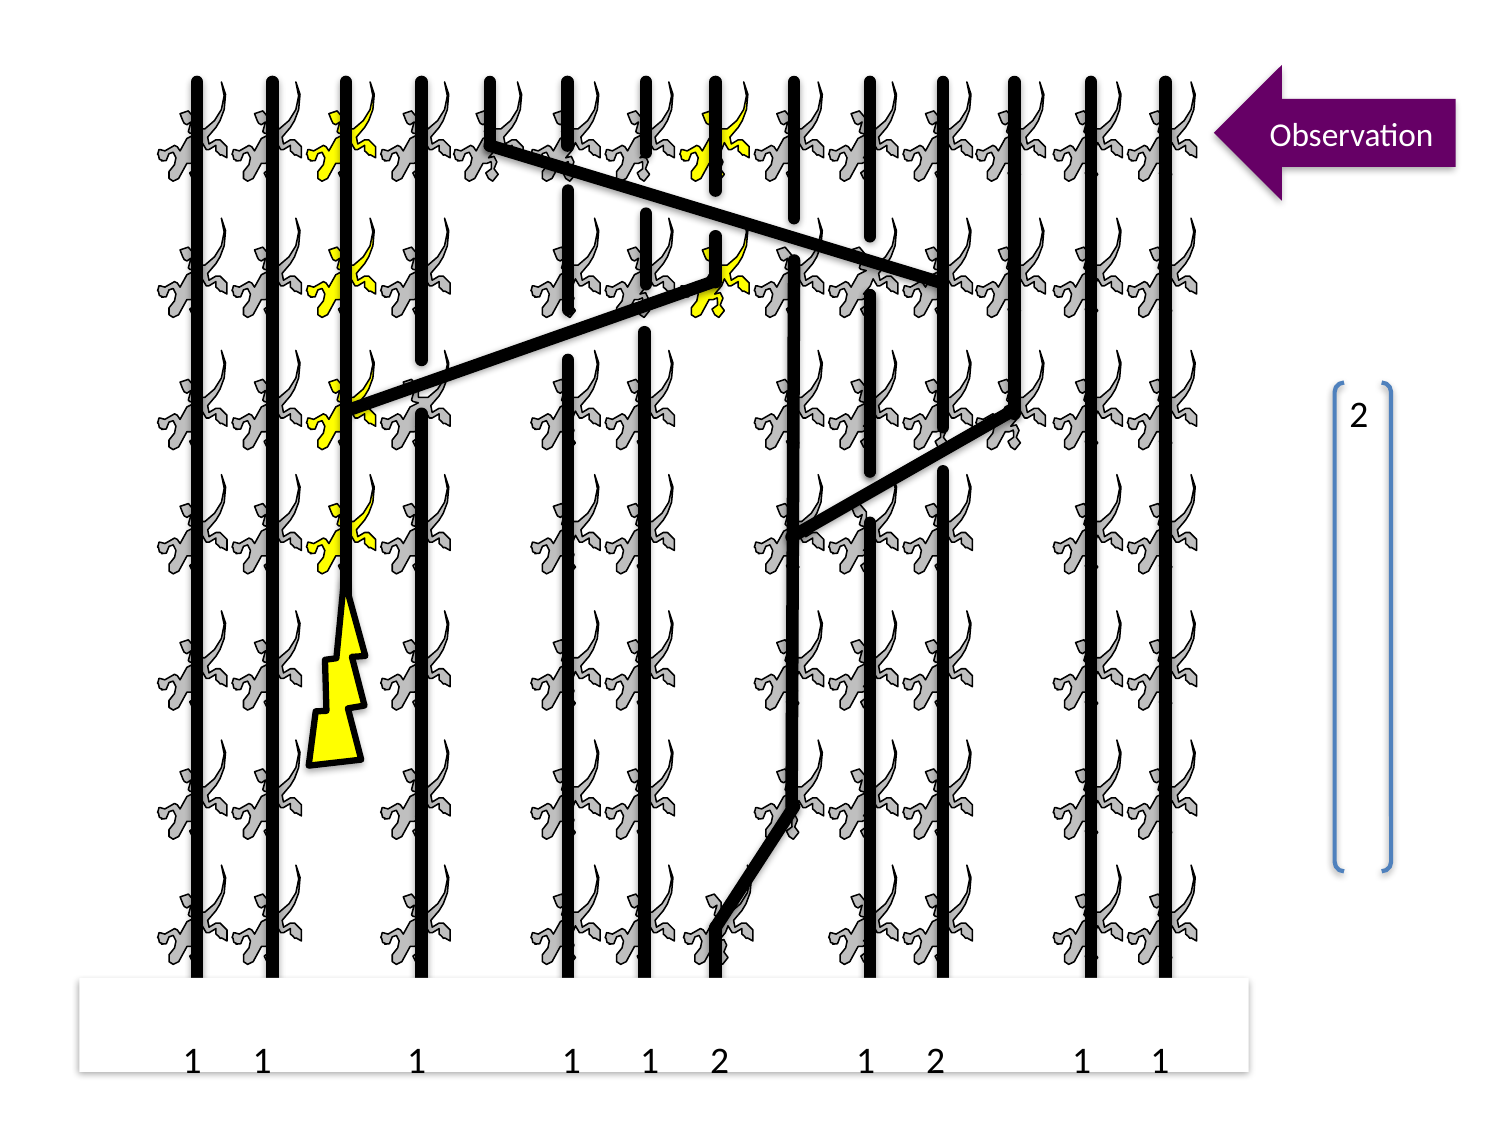

Observation

2

   1      1                1                1       1      2               1      2               1       1